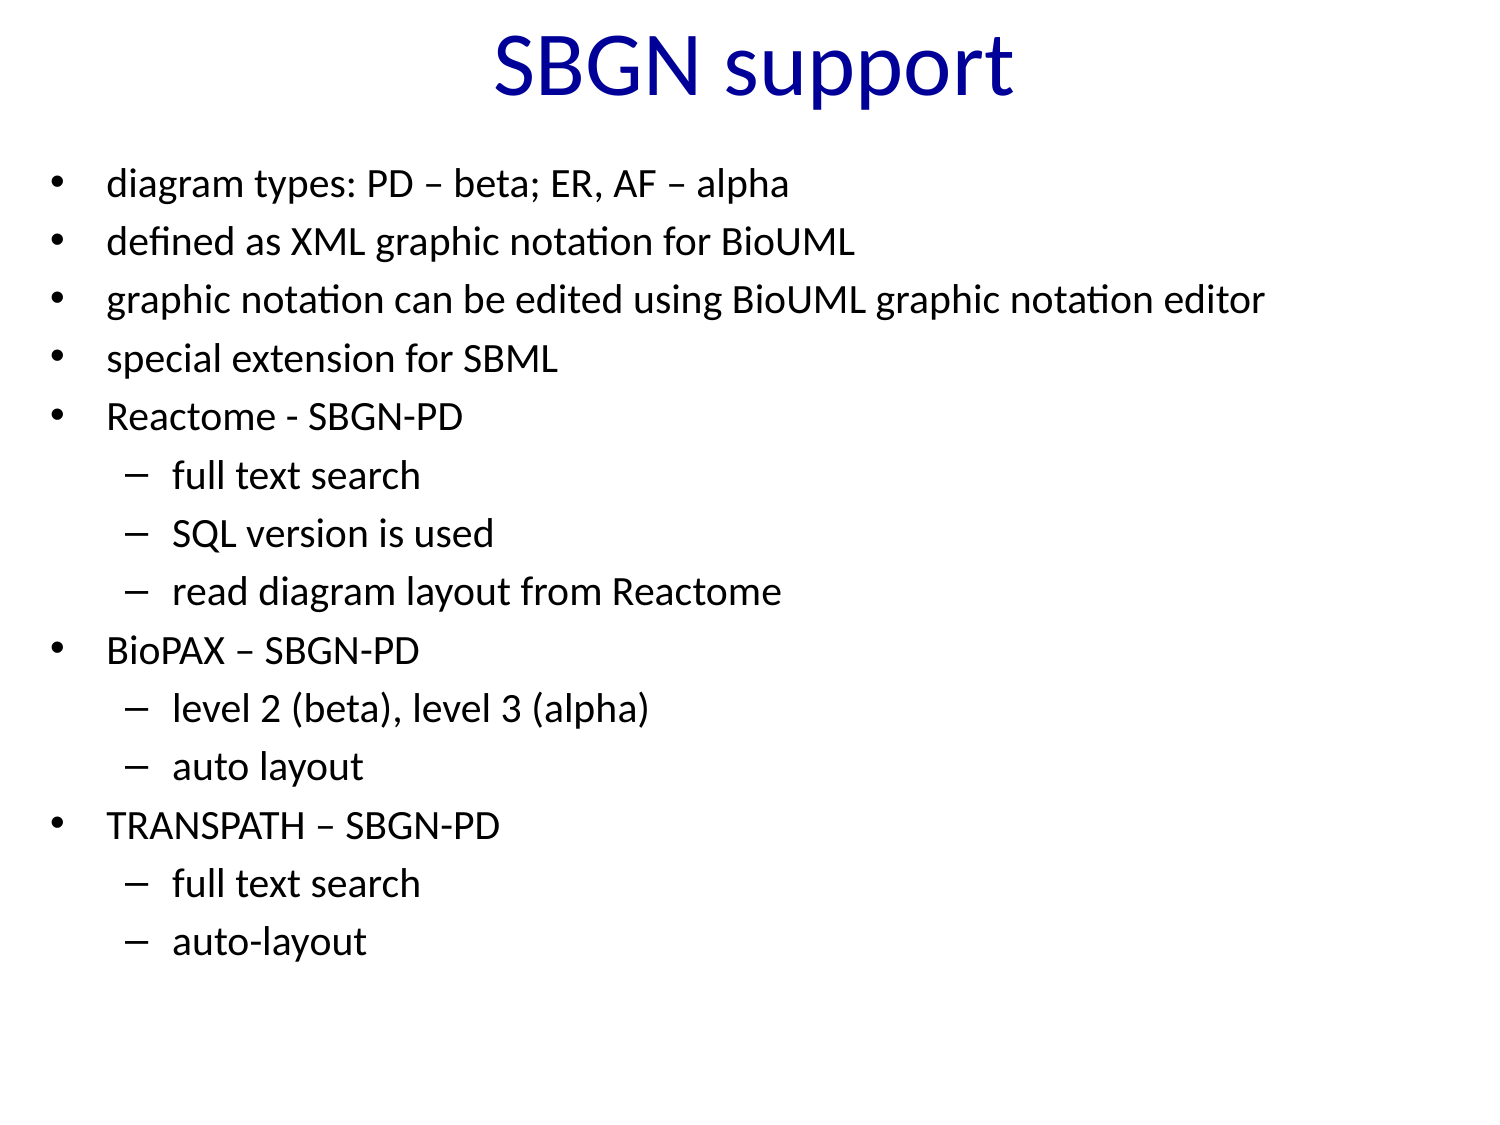

SBGN support
diagram types: PD – beta; ER, AF – alpha
defined as XML graphic notation for BioUML
graphic notation can be edited using BioUML graphic notation editor
special extension for SBML
Reactome - SBGN-PD
full text search
SQL version is used
read diagram layout from Reactome
BioPAX – SBGN-PD
level 2 (beta), level 3 (alpha)
auto layout
TRANSPATH – SBGN-PD
full text search
auto-layout